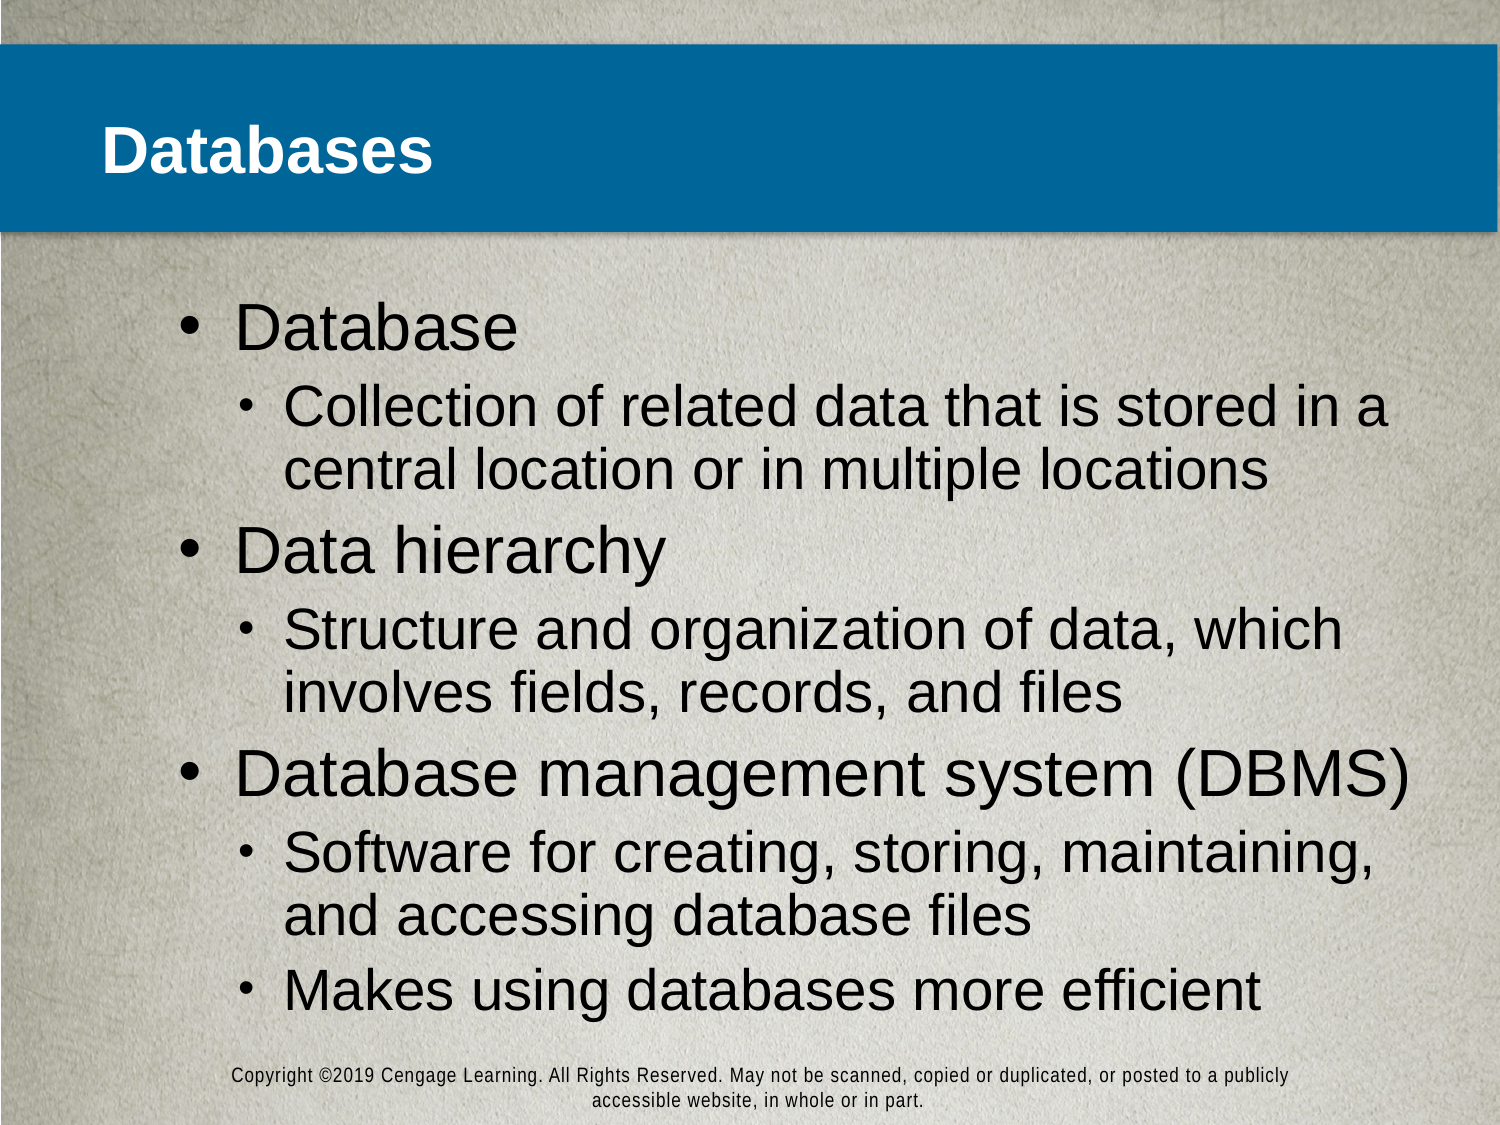

# Databases
Database
Collection of related data that is stored in a central location or in multiple locations
Data hierarchy
Structure and organization of data, which involves fields, records, and files
Database management system (DBMS)
Software for creating, storing, maintaining, and accessing database files
Makes using databases more efficient